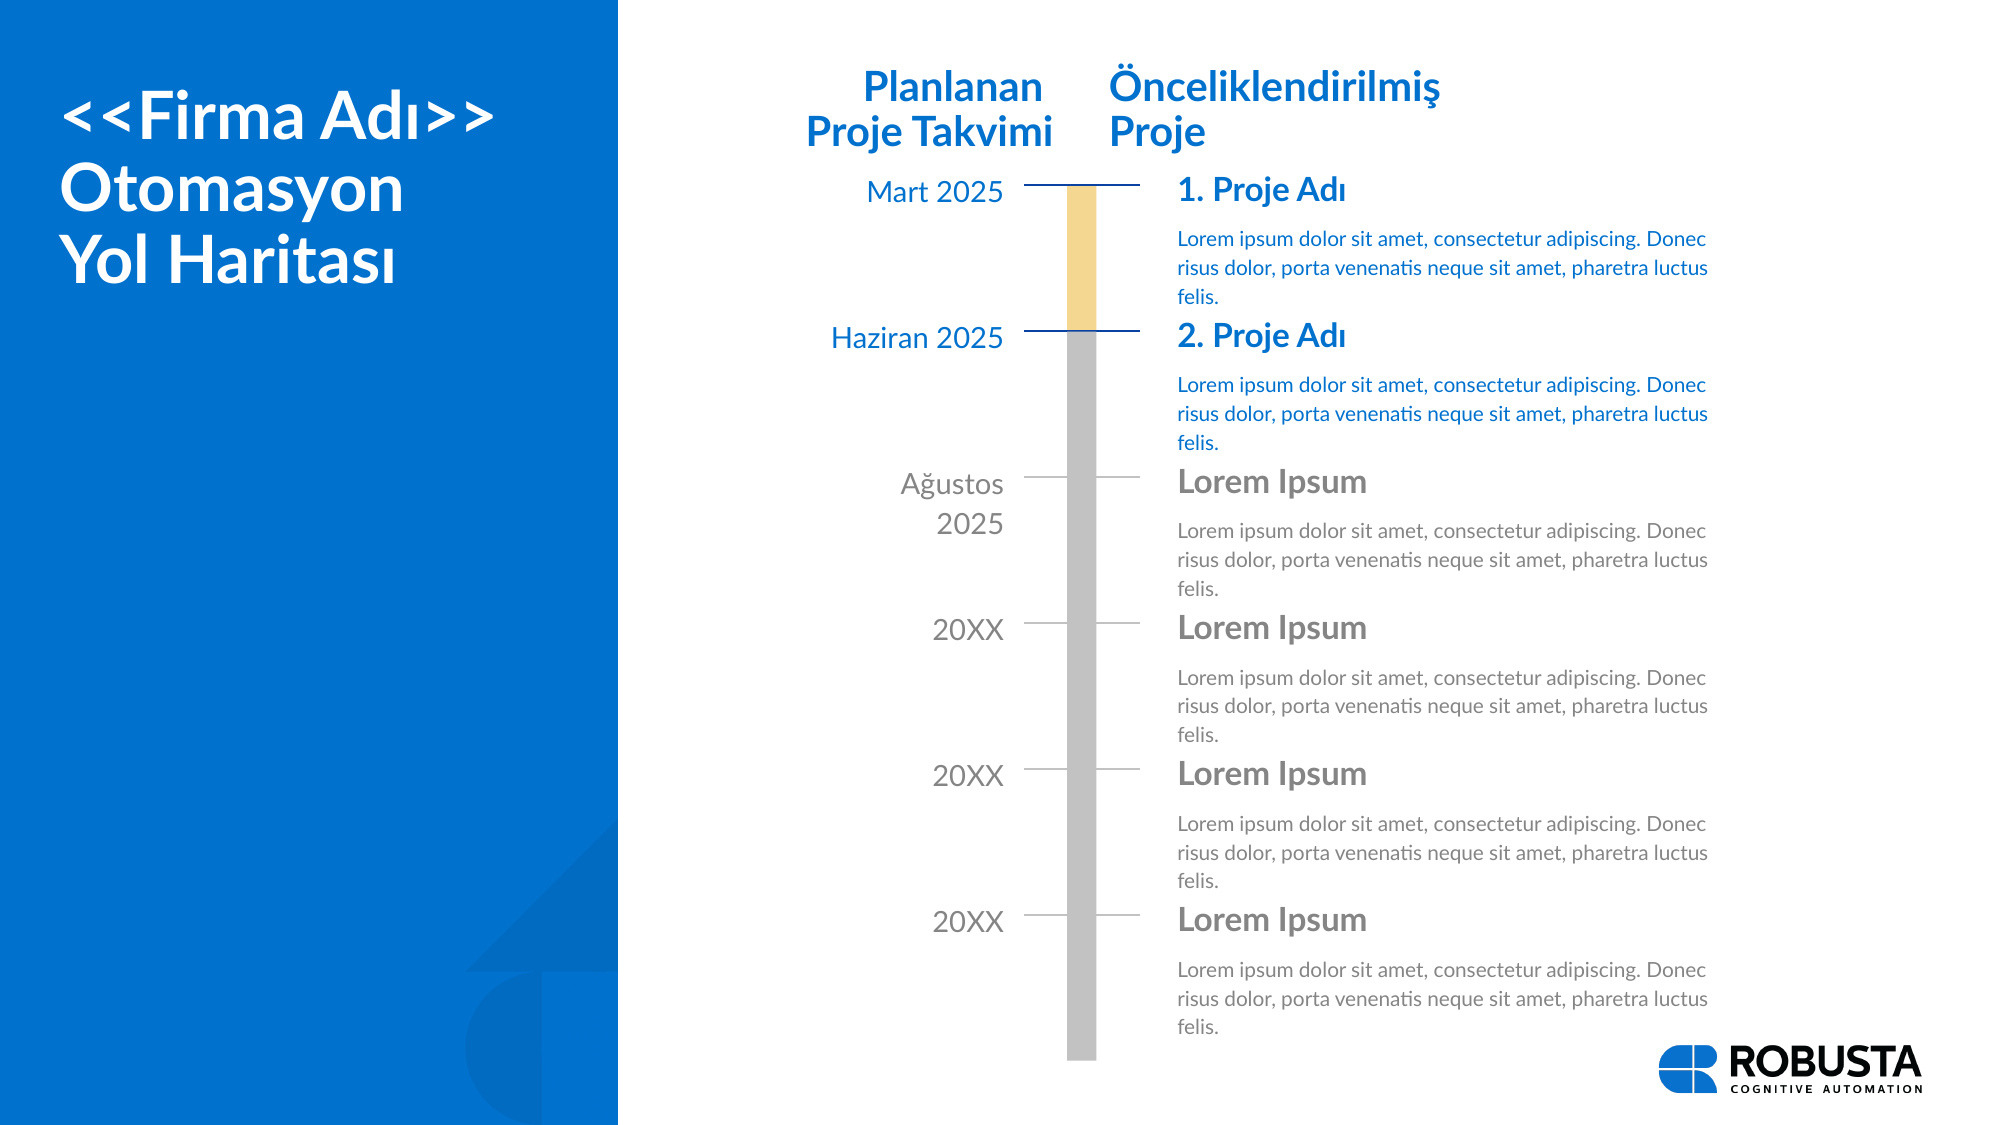

Planlanan
Proje Takvimi
Önceliklendirilmiş
Proje
# <<Firma Adı>> Otomasyon Yol Haritası
1. Proje Adı
Mart 2025

Lorem ipsum dolor sit amet, consectetur adipiscing. Donec risus dolor, porta venenatis neque sit amet, pharetra luctus felis.
2. Proje Adı
Haziran 2025

Lorem ipsum dolor sit amet, consectetur adipiscing. Donec risus dolor, porta venenatis neque sit amet, pharetra luctus felis.
Lorem Ipsum
 Ağustos 2025

Lorem ipsum dolor sit amet, consectetur adipiscing. Donec risus dolor, porta venenatis neque sit amet, pharetra luctus felis.
Lorem Ipsum
20XX

Lorem ipsum dolor sit amet, consectetur adipiscing. Donec risus dolor, porta venenatis neque sit amet, pharetra luctus felis.
Lorem Ipsum
20XX

Lorem ipsum dolor sit amet, consectetur adipiscing. Donec risus dolor, porta venenatis neque sit amet, pharetra luctus felis.
Lorem Ipsum
20XX

Lorem ipsum dolor sit amet, consectetur adipiscing. Donec risus dolor, porta venenatis neque sit amet, pharetra luctus felis.